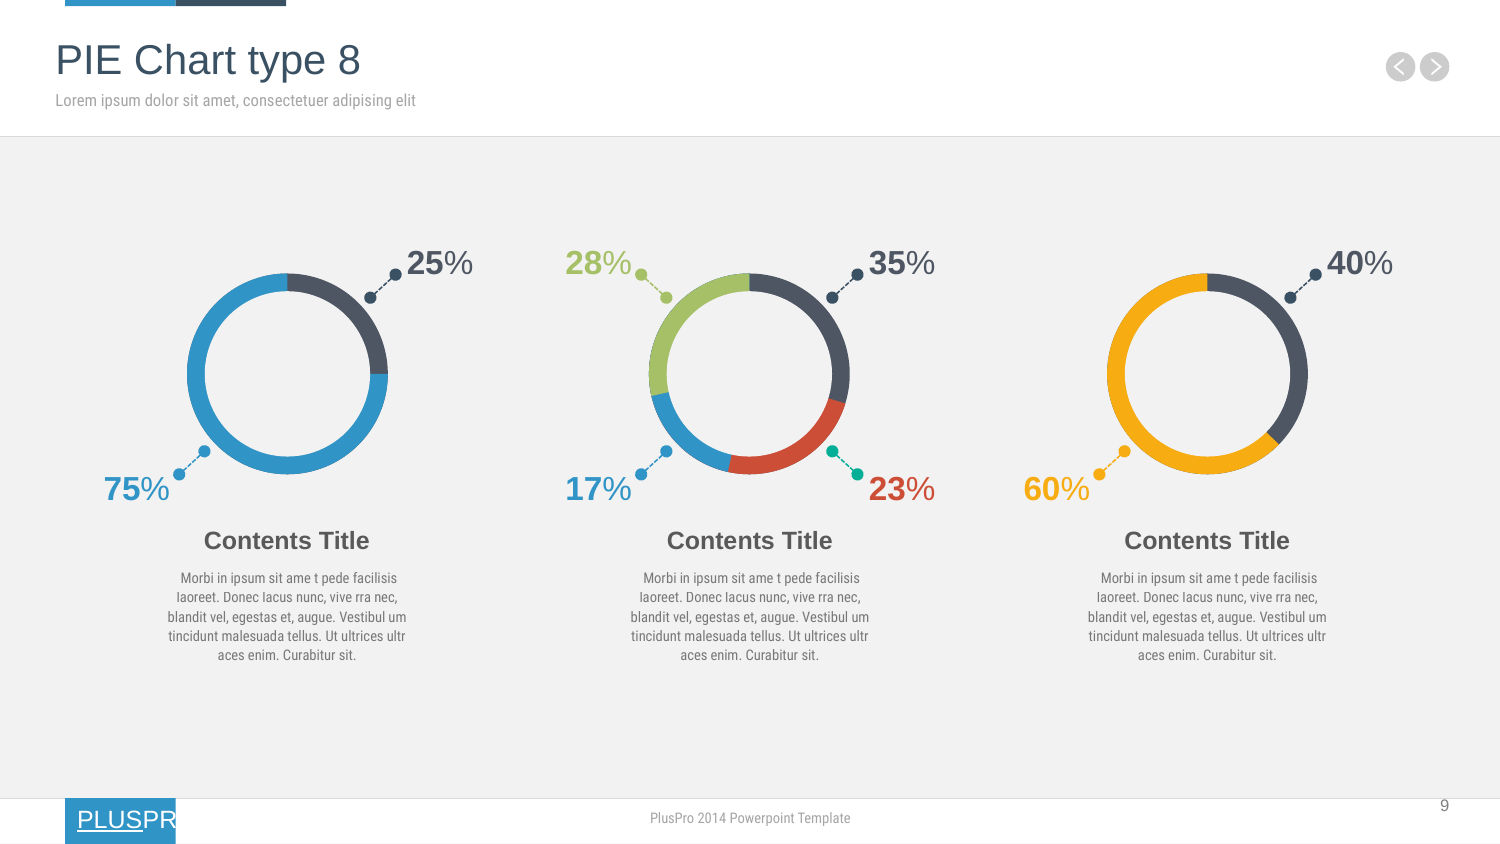

# PIE Chart type 8
Lorem ipsum dolor sit amet, consectetuer adipising elit
25%

75%
Contents Title
 Morbi in ipsum sit ame t pede facilisis laoreet. Donec lacus nunc, vive rra nec, blandit vel, egestas et, augue. Vestibul um tincidunt malesuada tellus. Ut ultrices ultr aces enim. Curabitur sit.
28%
35%

17%
23%
Contents Title
 Morbi in ipsum sit ame t pede facilisis laoreet. Donec lacus nunc, vive rra nec, blandit vel, egestas et, augue. Vestibul um tincidunt malesuada tellus. Ut ultrices ultr aces enim. Curabitur sit.
40%

60%
Contents Title
 Morbi in ipsum sit ame t pede facilisis laoreet. Donec lacus nunc, vive rra nec, blandit vel, egestas et, augue. Vestibul um tincidunt malesuada tellus. Ut ultrices ultr aces enim. Curabitur sit.
9